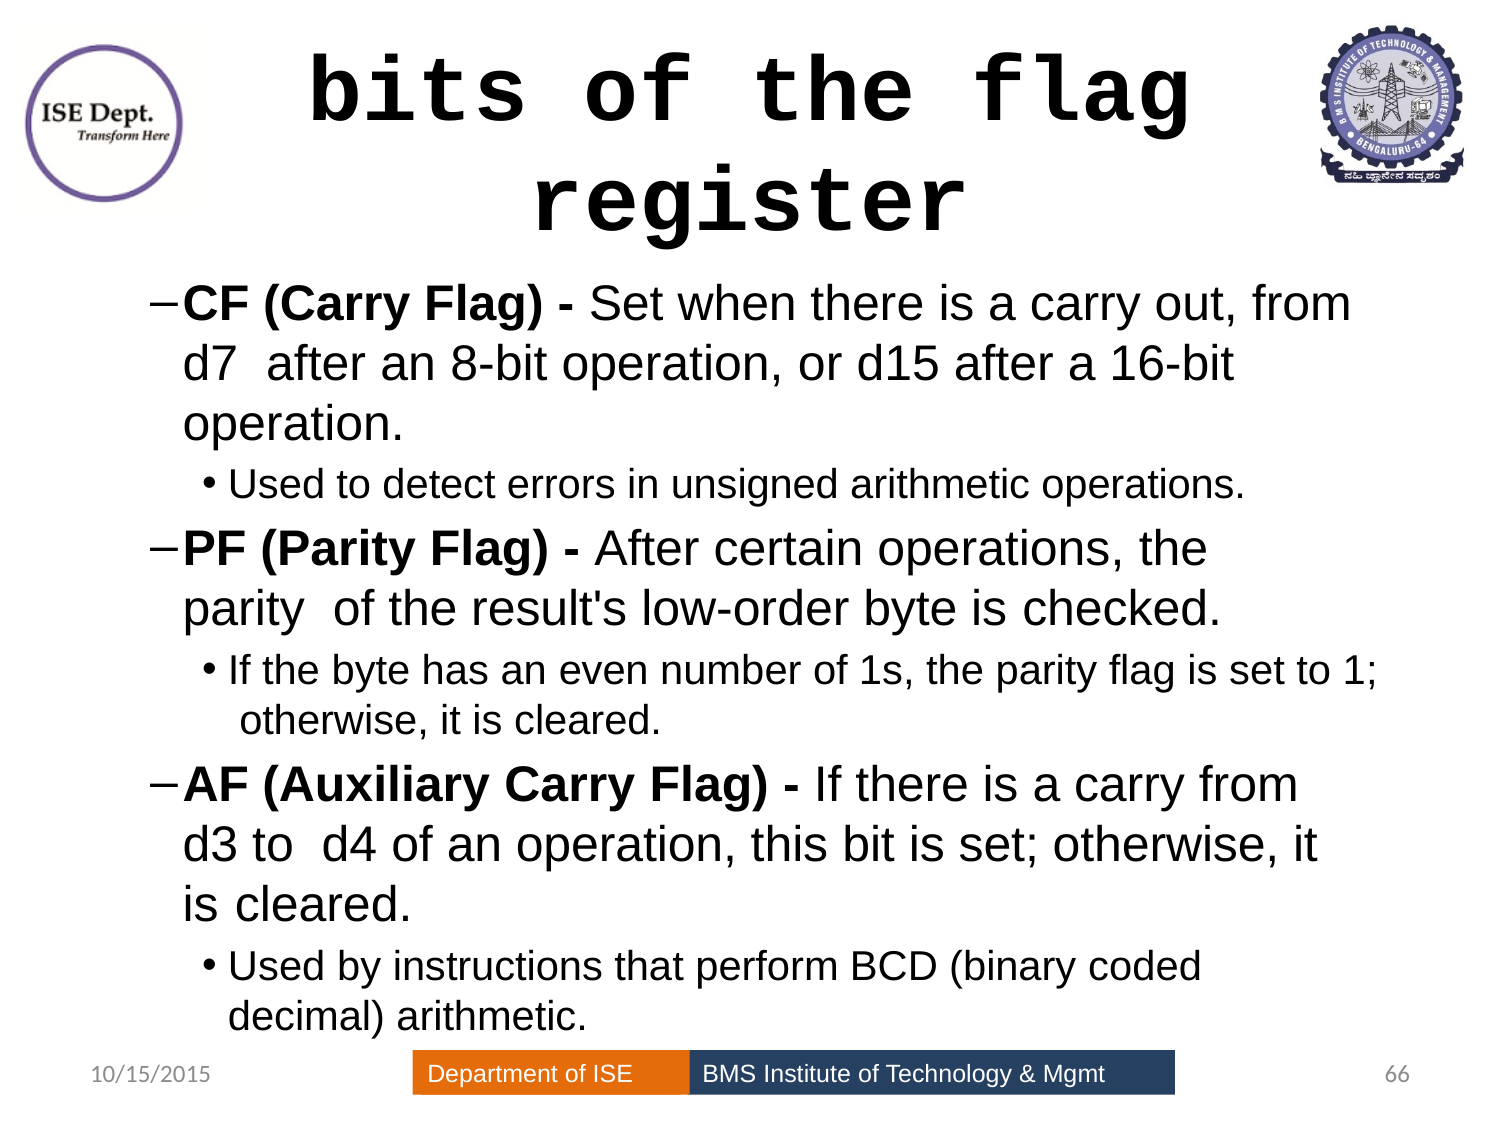

# bits of the flag register
CF (Carry Flag) - Set when there is a carry out, from d7  after an 8-bit operation, or d15 after a 16-bit operation.
Used to detect errors in unsigned arithmetic operations.
PF (Parity Flag) - After certain operations, the parity  of the result's low-order byte is checked.
If the byte has an even number of 1s, the parity flag is set to 1;  otherwise, it is cleared.
AF (Auxiliary Carry Flag) - If there is a carry from d3 to  d4 of an operation, this bit is set; otherwise, it is cleared.
Used by instructions that perform BCD (binary coded  decimal) arithmetic.

10/15/2015
66